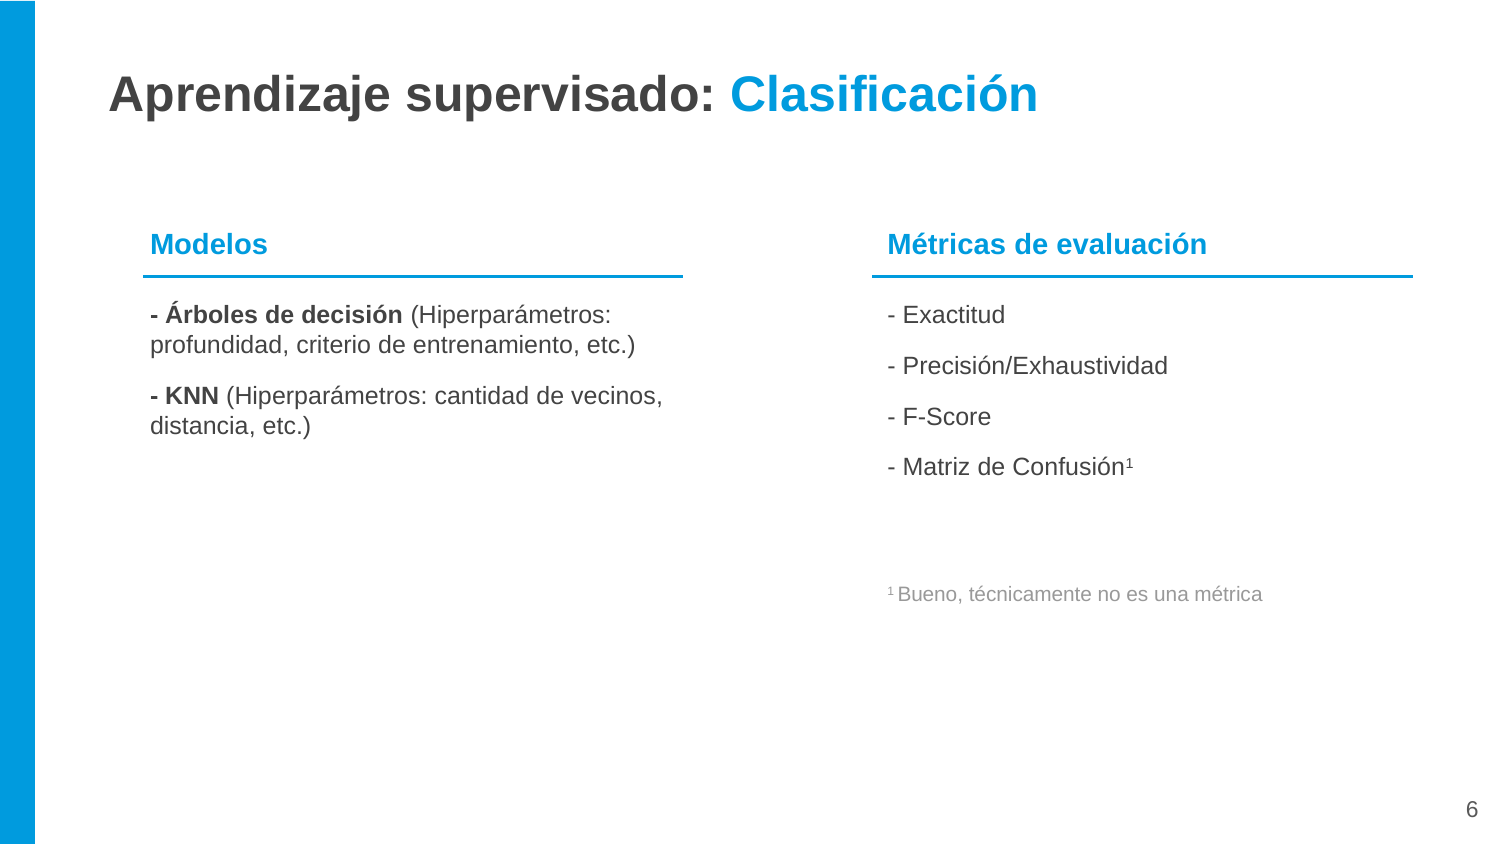

Aprendizaje supervisado: Clasificación
Modelos
Métricas de evaluación
- Árboles de decisión (Hiperparámetros: profundidad, criterio de entrenamiento, etc.)
- KNN (Hiperparámetros: cantidad de vecinos, distancia, etc.)

- Exactitud
- Precisión/Exhaustividad
- F-Score
- Matriz de Confusión1

1 Bueno, técnicamente no es una métrica
6